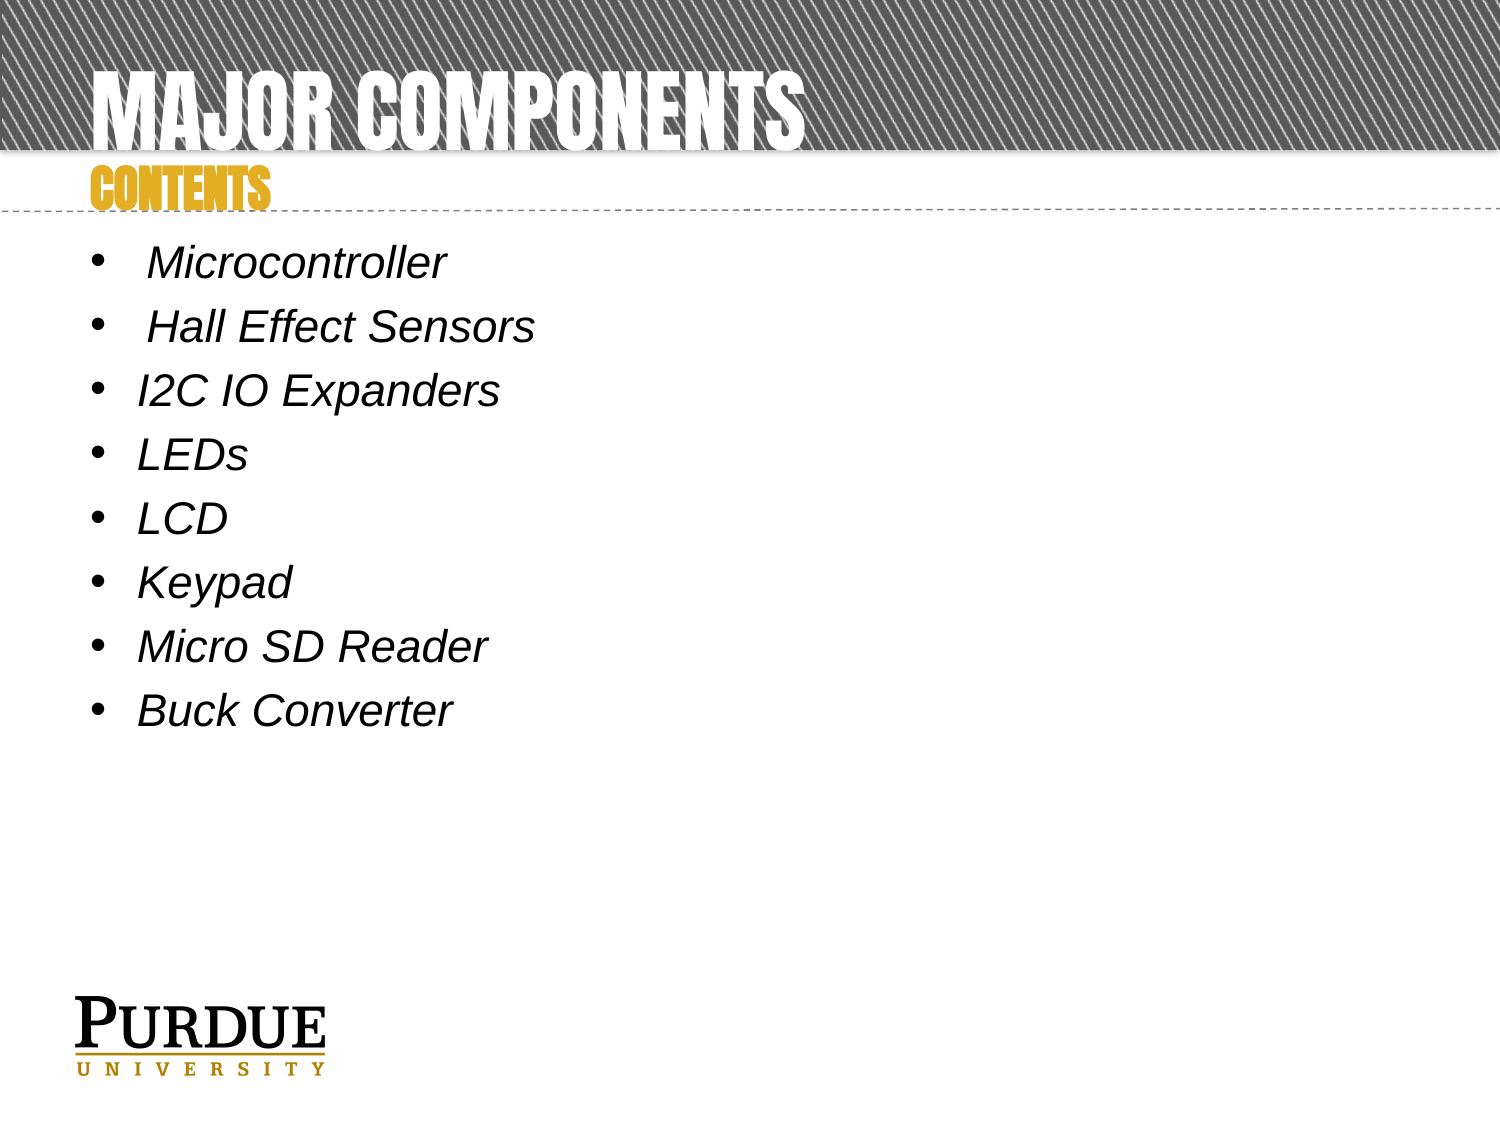

# Major Components
Contents
Microcontroller
Hall Effect Sensors
I2C IO Expanders
LEDs
LCD
Keypad
Micro SD Reader
Buck Converter